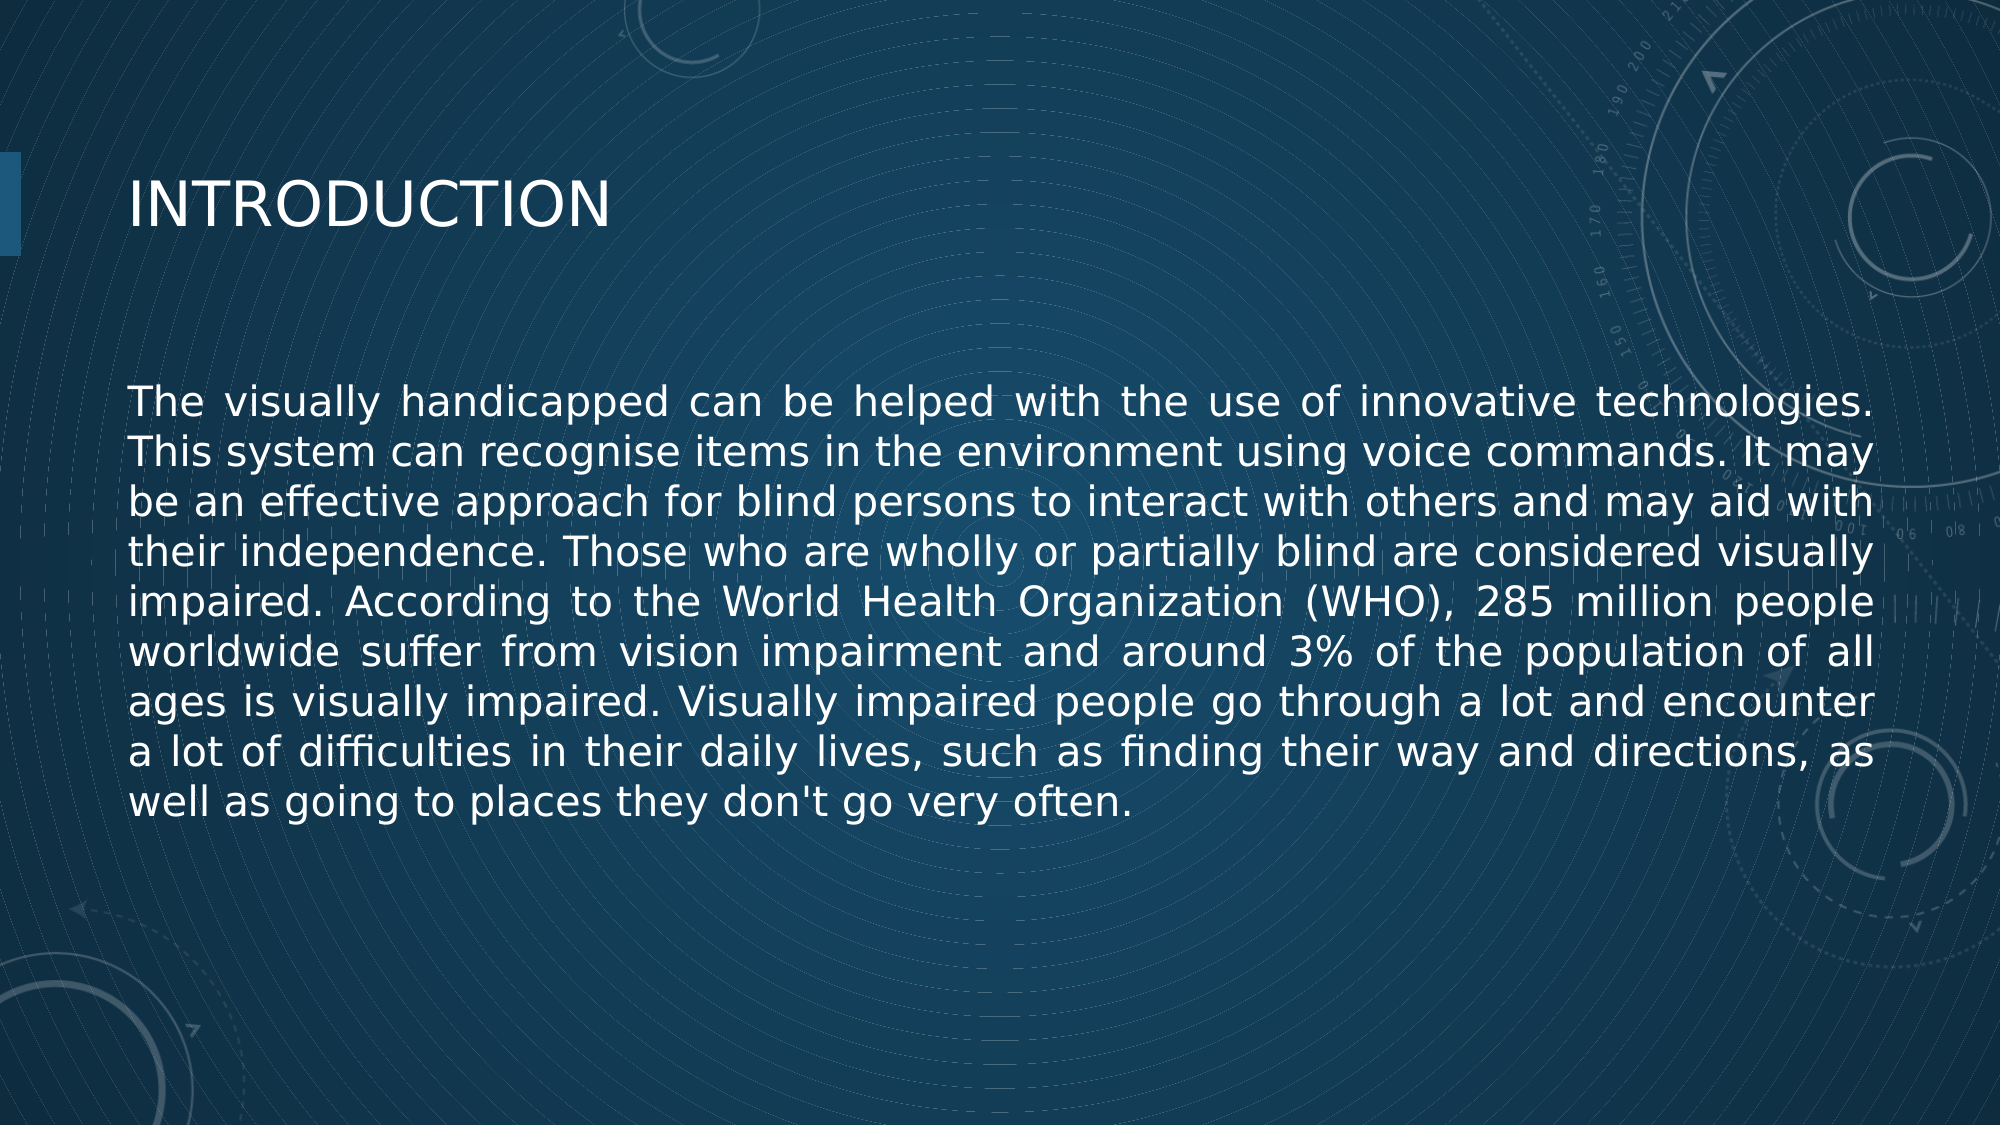

# Introduction
The visually handicapped can be helped with the use of innovative technologies. This system can recognise items in the environment using voice commands. It may be an effective approach for blind persons to interact with others and may aid with their independence. Those who are wholly or partially blind are considered visually impaired. According to the World Health Organization (WHO), 285 million people worldwide suffer from vision impairment and around 3% of the population of all ages is visually impaired. Visually impaired people go through a lot and encounter a lot of difficulties in their daily lives, such as finding their way and directions, as well as going to places they don't go very often.